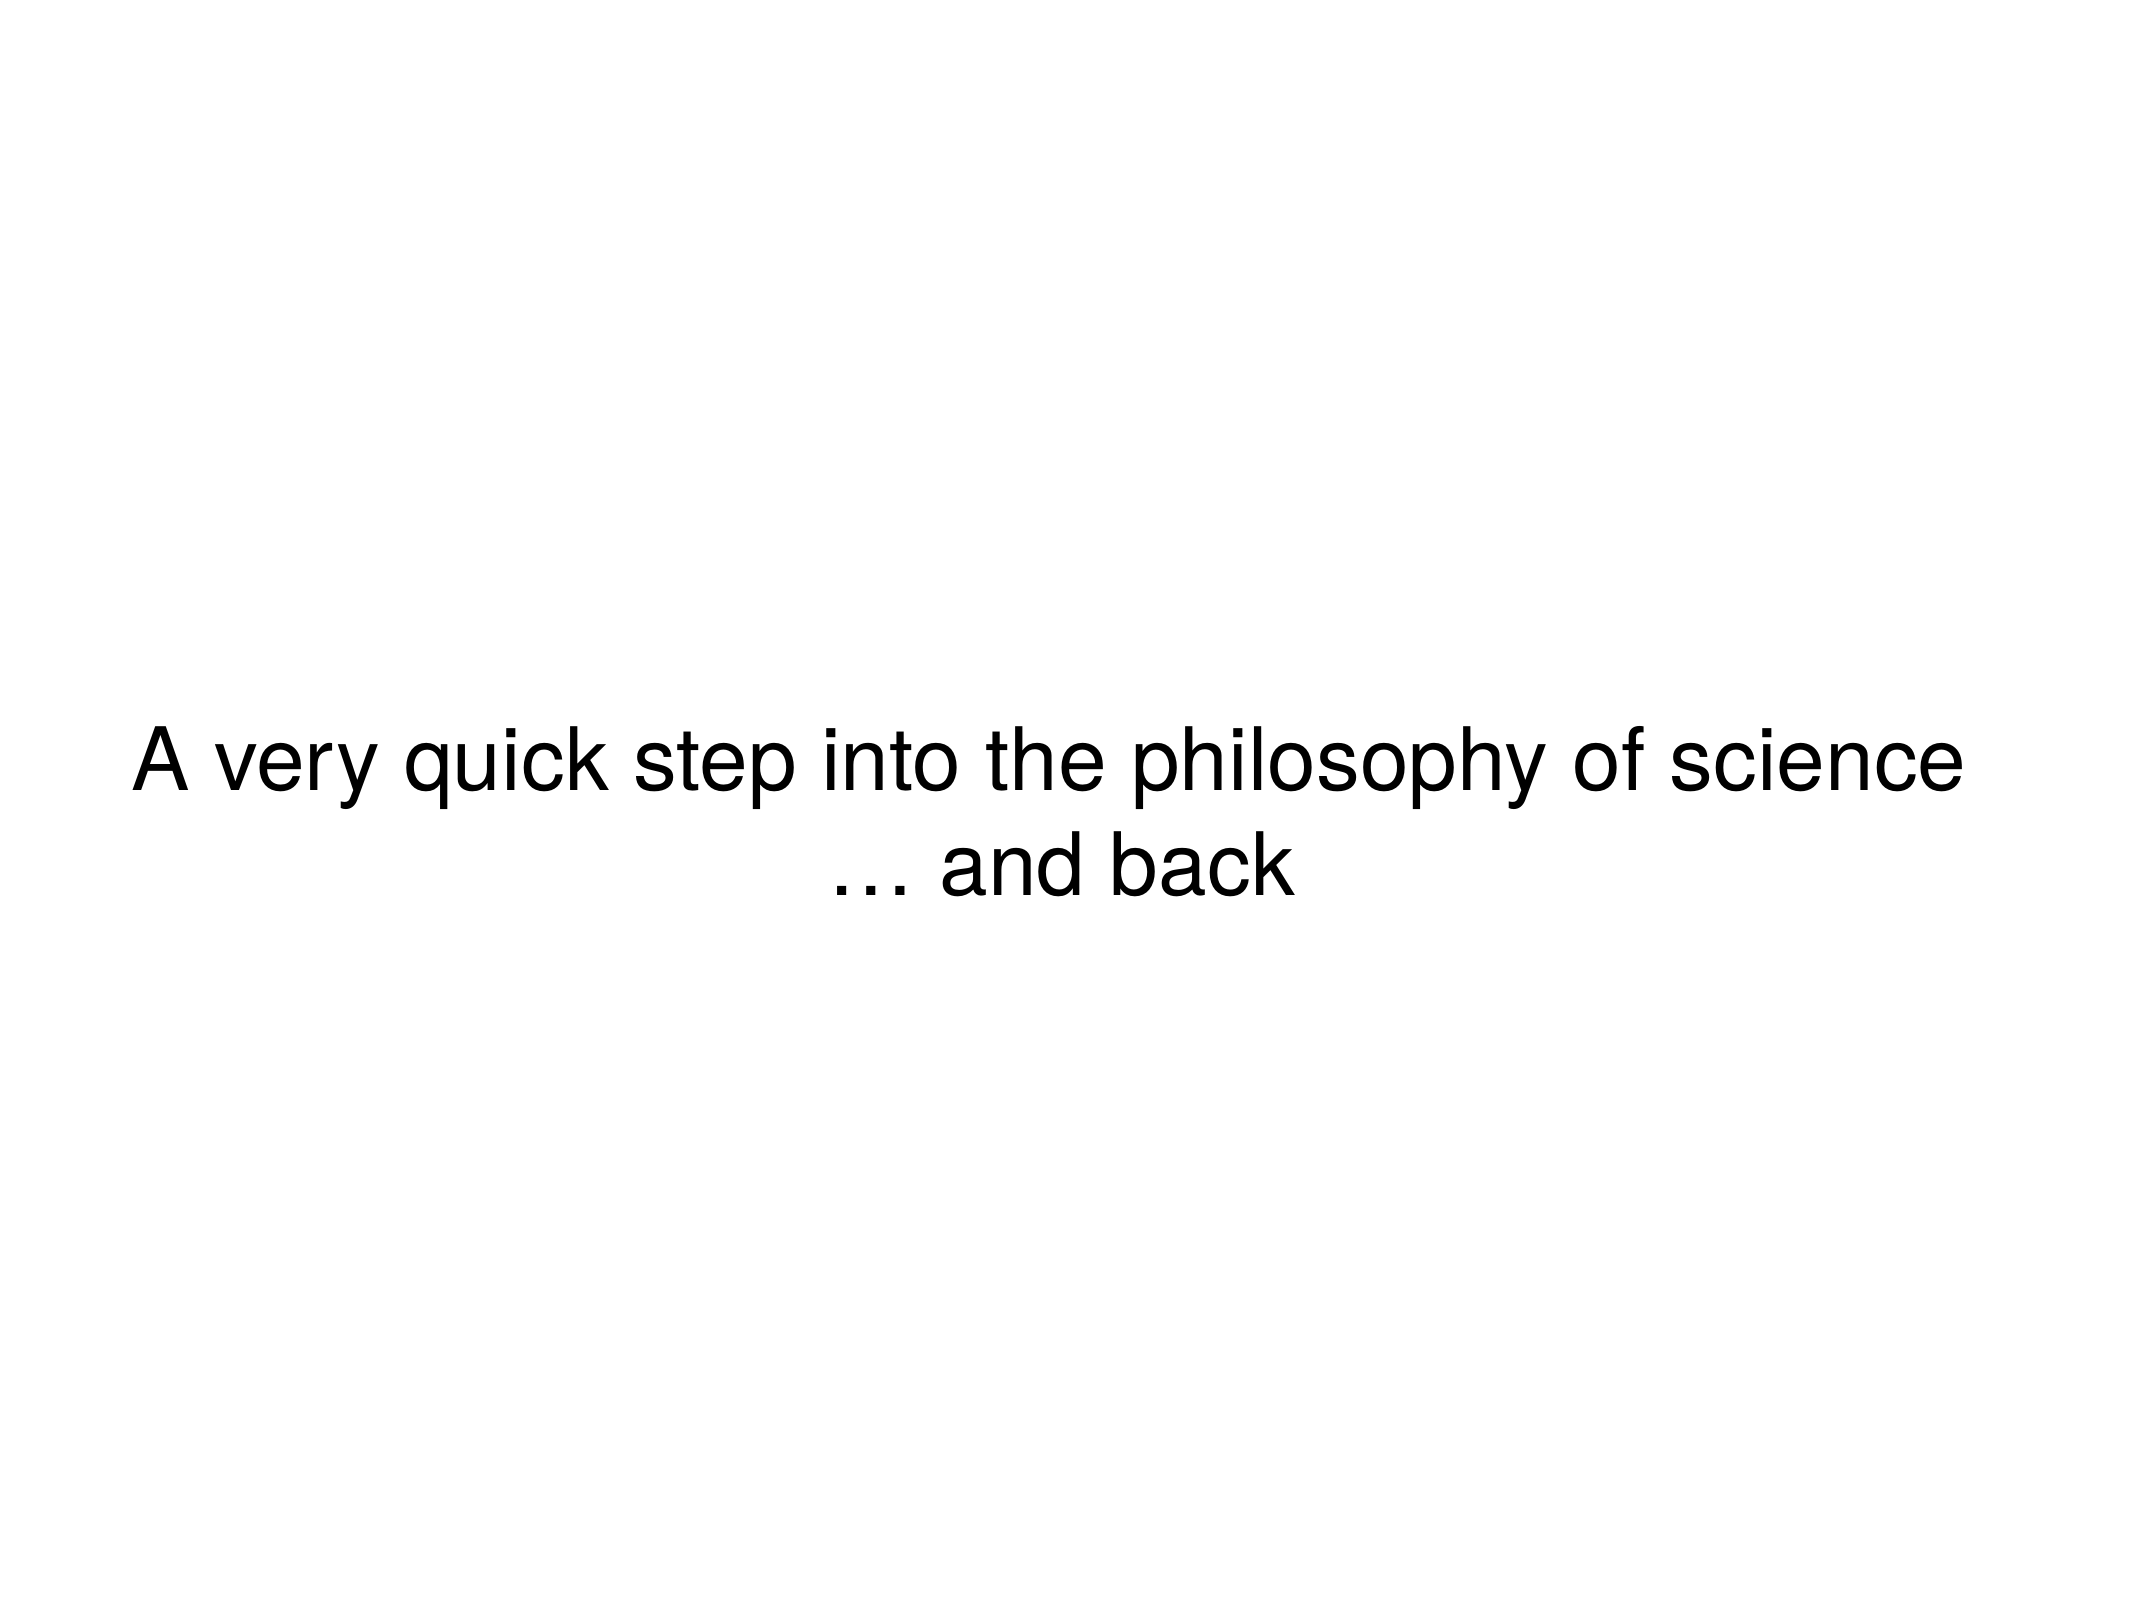

#

A very quick step into the philosophy of science
… and back